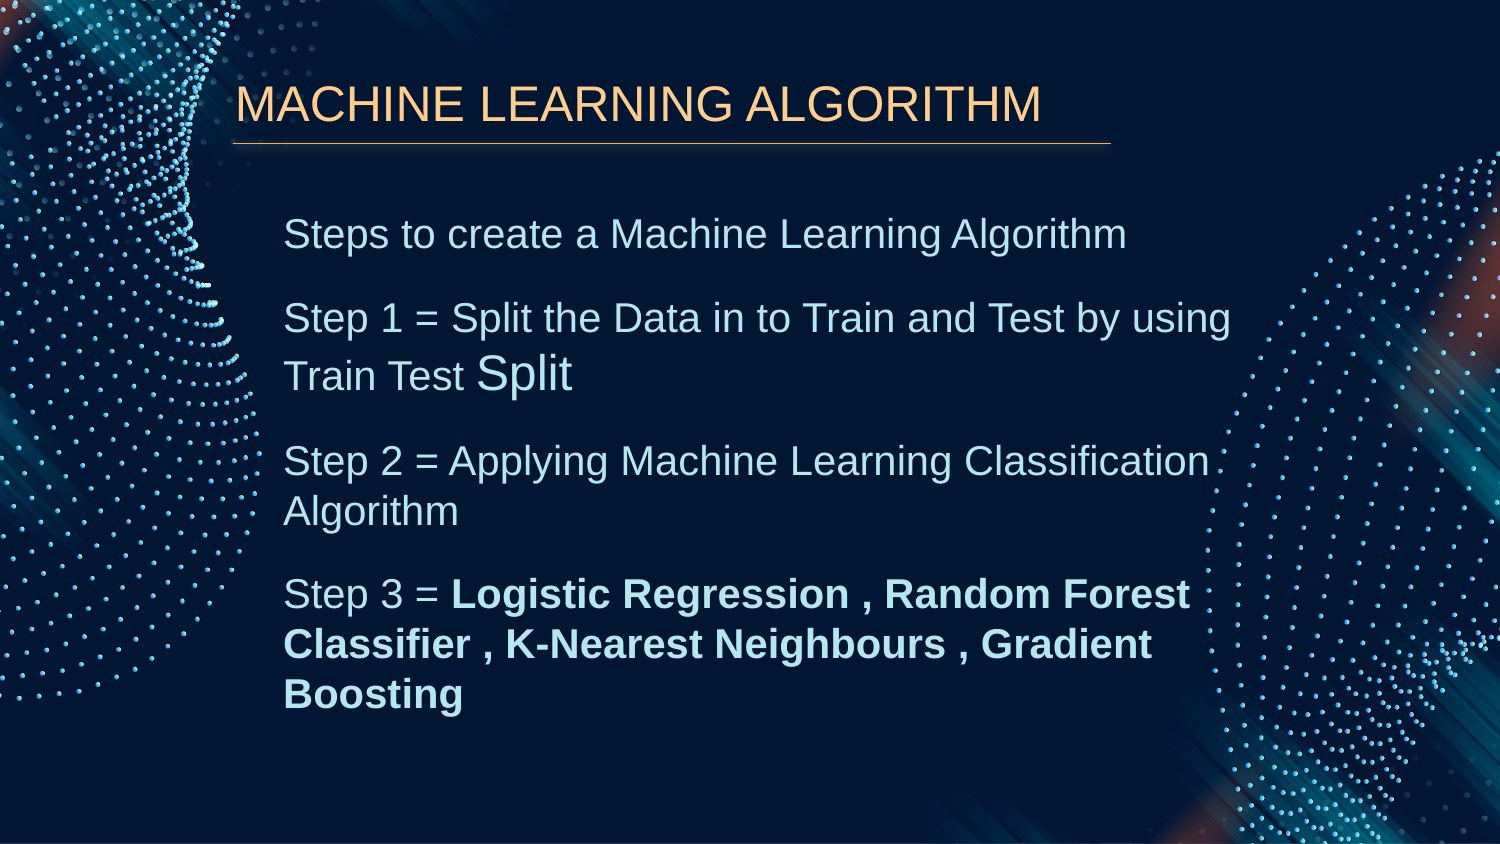

# MACHINE LEARNING ALGORITHM
Steps to create a Machine Learning Algorithm
Step 1 = Split the Data in to Train and Test by using Train Test Split
Step 2 = Applying Machine Learning Classification Algorithm
Step 3 = Logistic Regression , Random Forest Classifier , K-Nearest Neighbours , Gradient Boosting